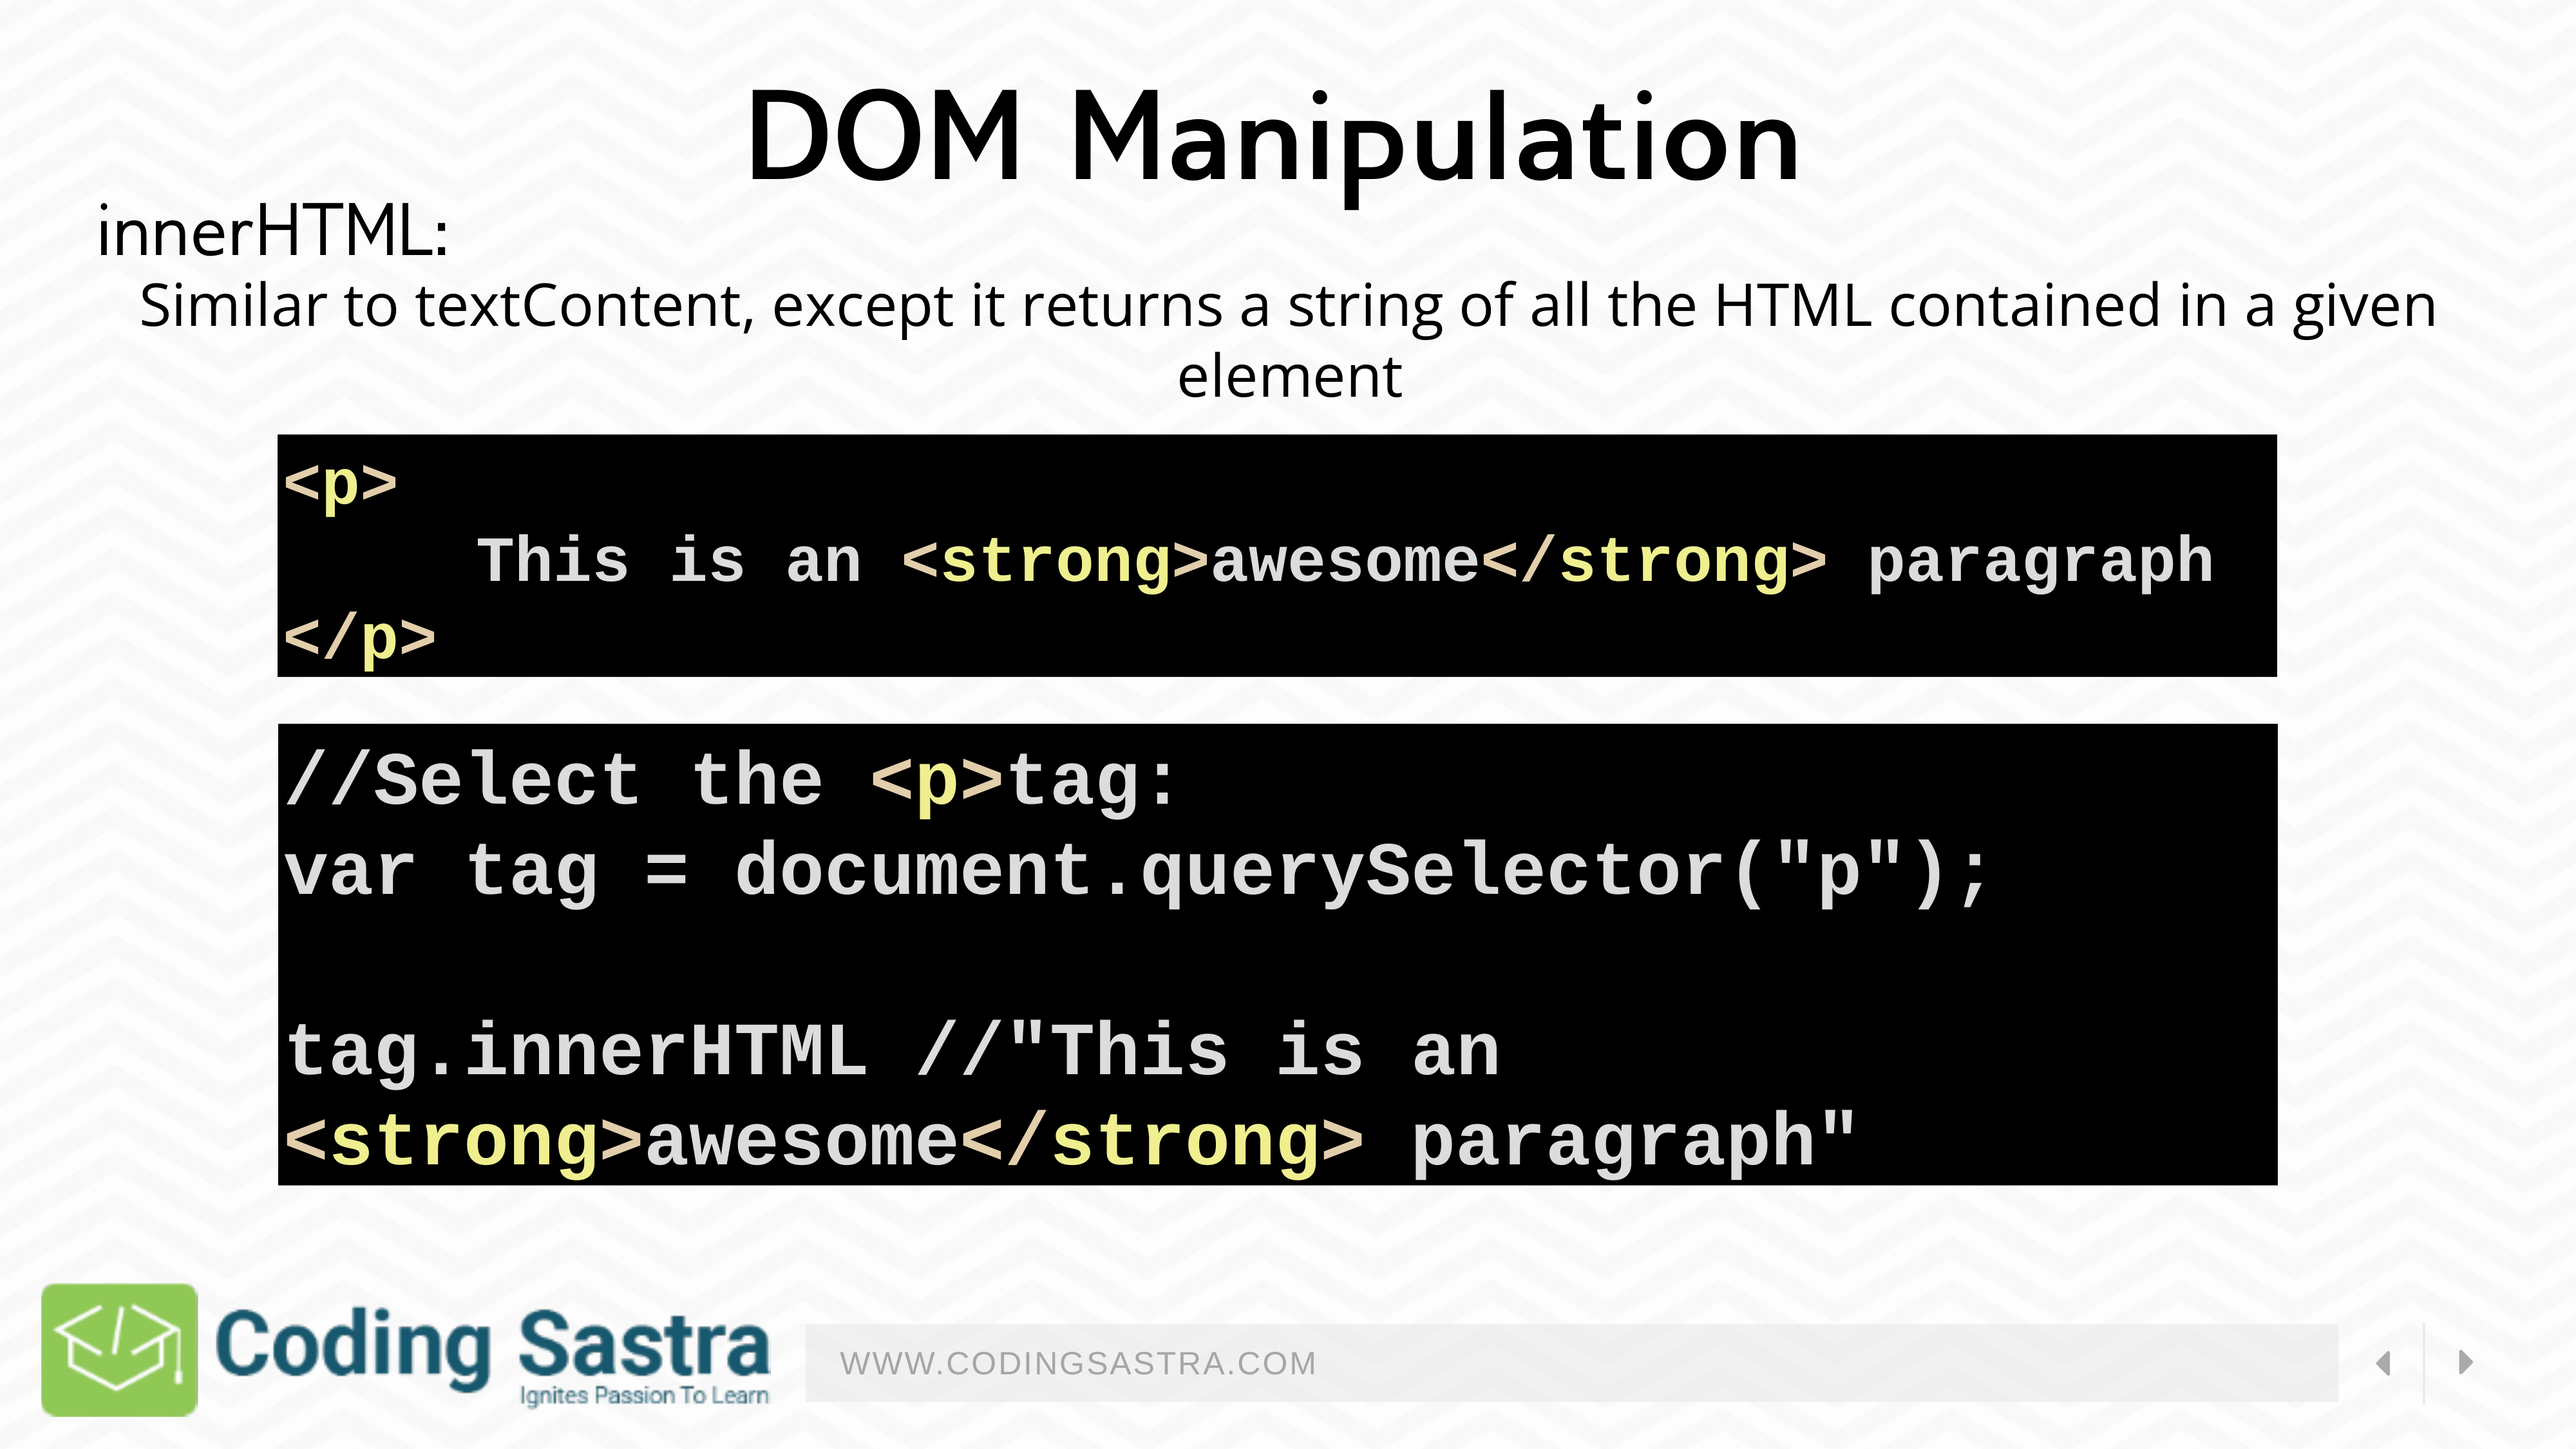

DOM Manipulation
innerHTML:
Similar to textContent, except it returns a string of all the HTML contained in a given element
<p>
     This is an <strong>awesome</strong> paragraph
</p>
//Select the <p>tag:
var tag = document.querySelector("p");

tag.innerHTML //"This is an <strong>awesome</strong> paragraph"